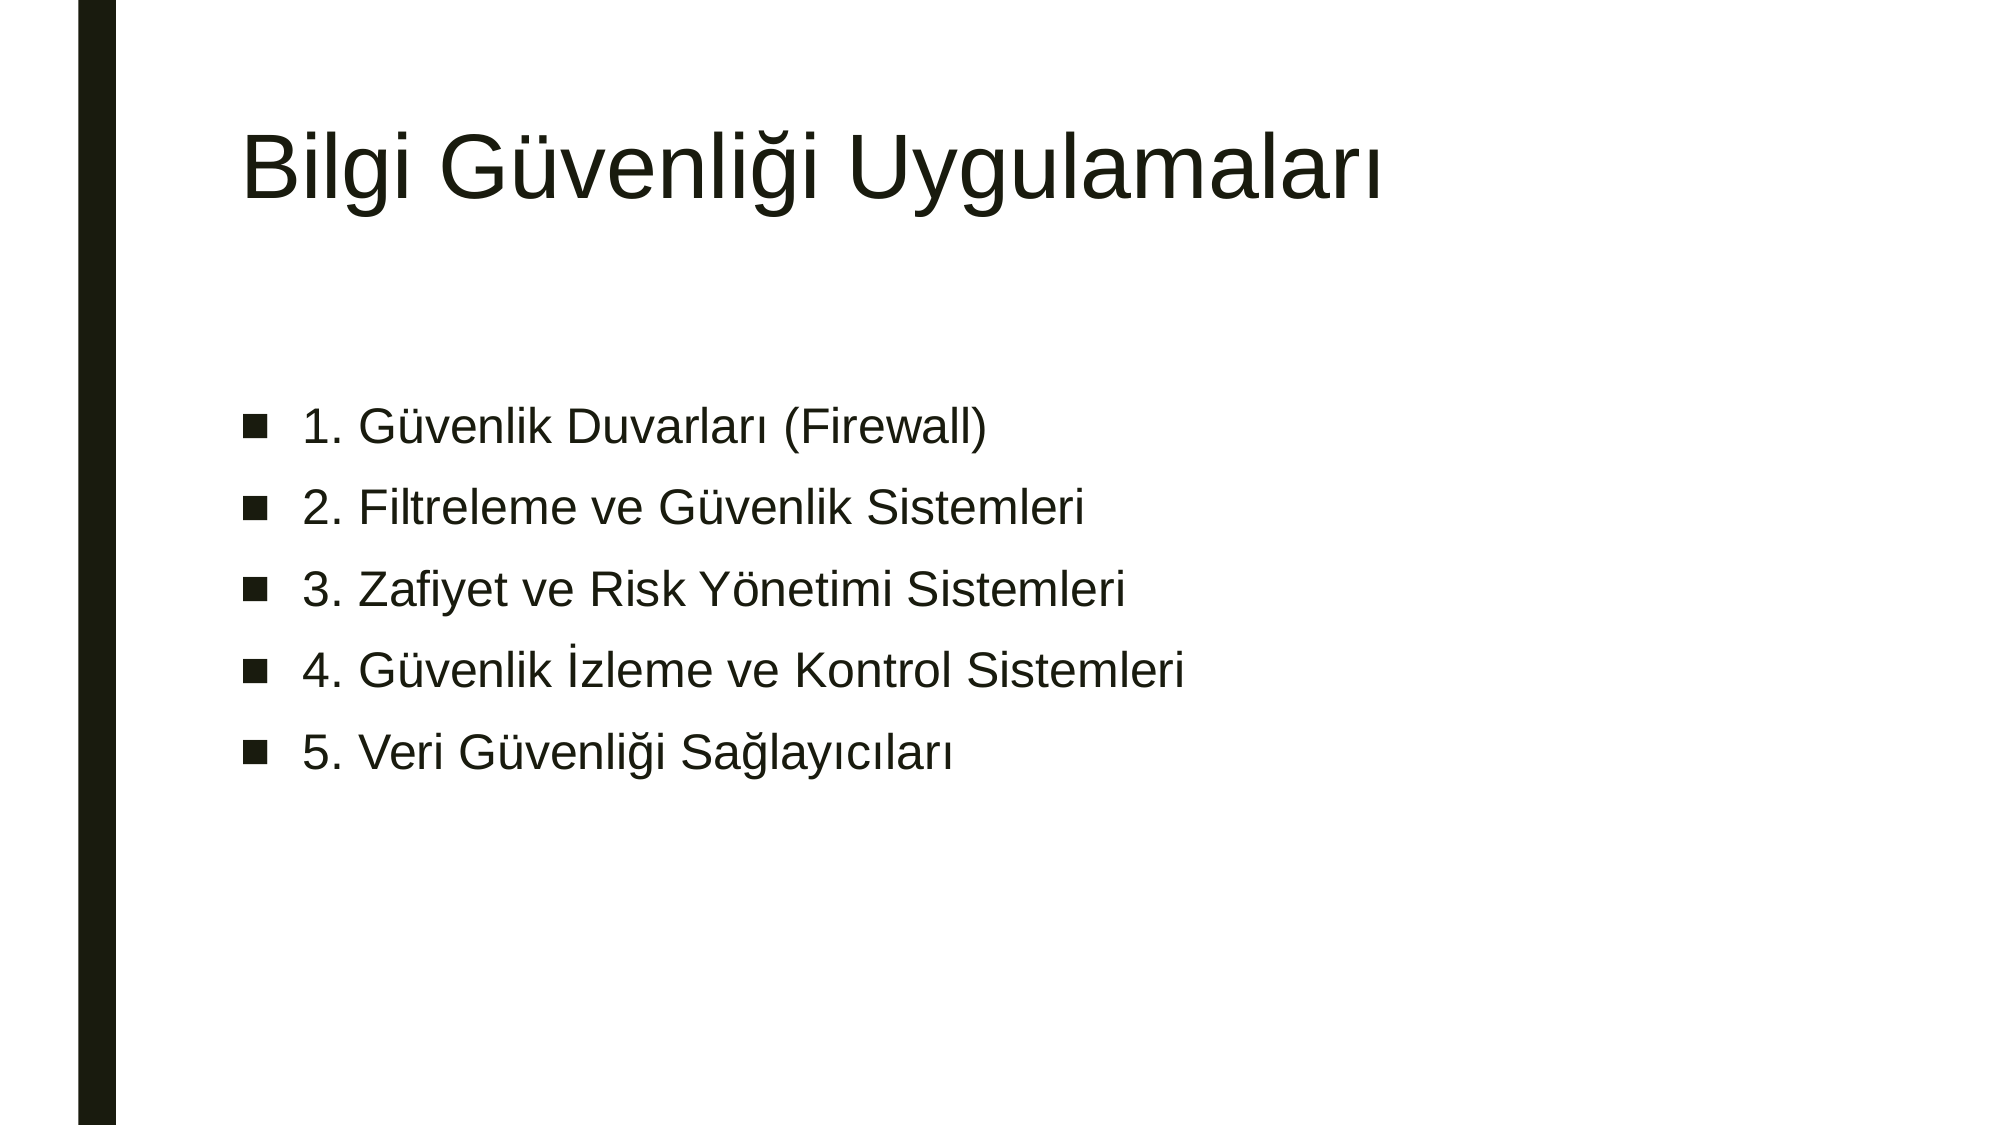

# Bilgi Güvenliği Uygulamaları
1. Güvenlik Duvarları (Firewall)
2. Filtreleme ve Güvenlik Sistemleri
3. Zafiyet ve Risk Yönetimi Sistemleri
4. Güvenlik İzleme ve Kontrol Sistemleri
5. Veri Güvenliği Sağlayıcıları